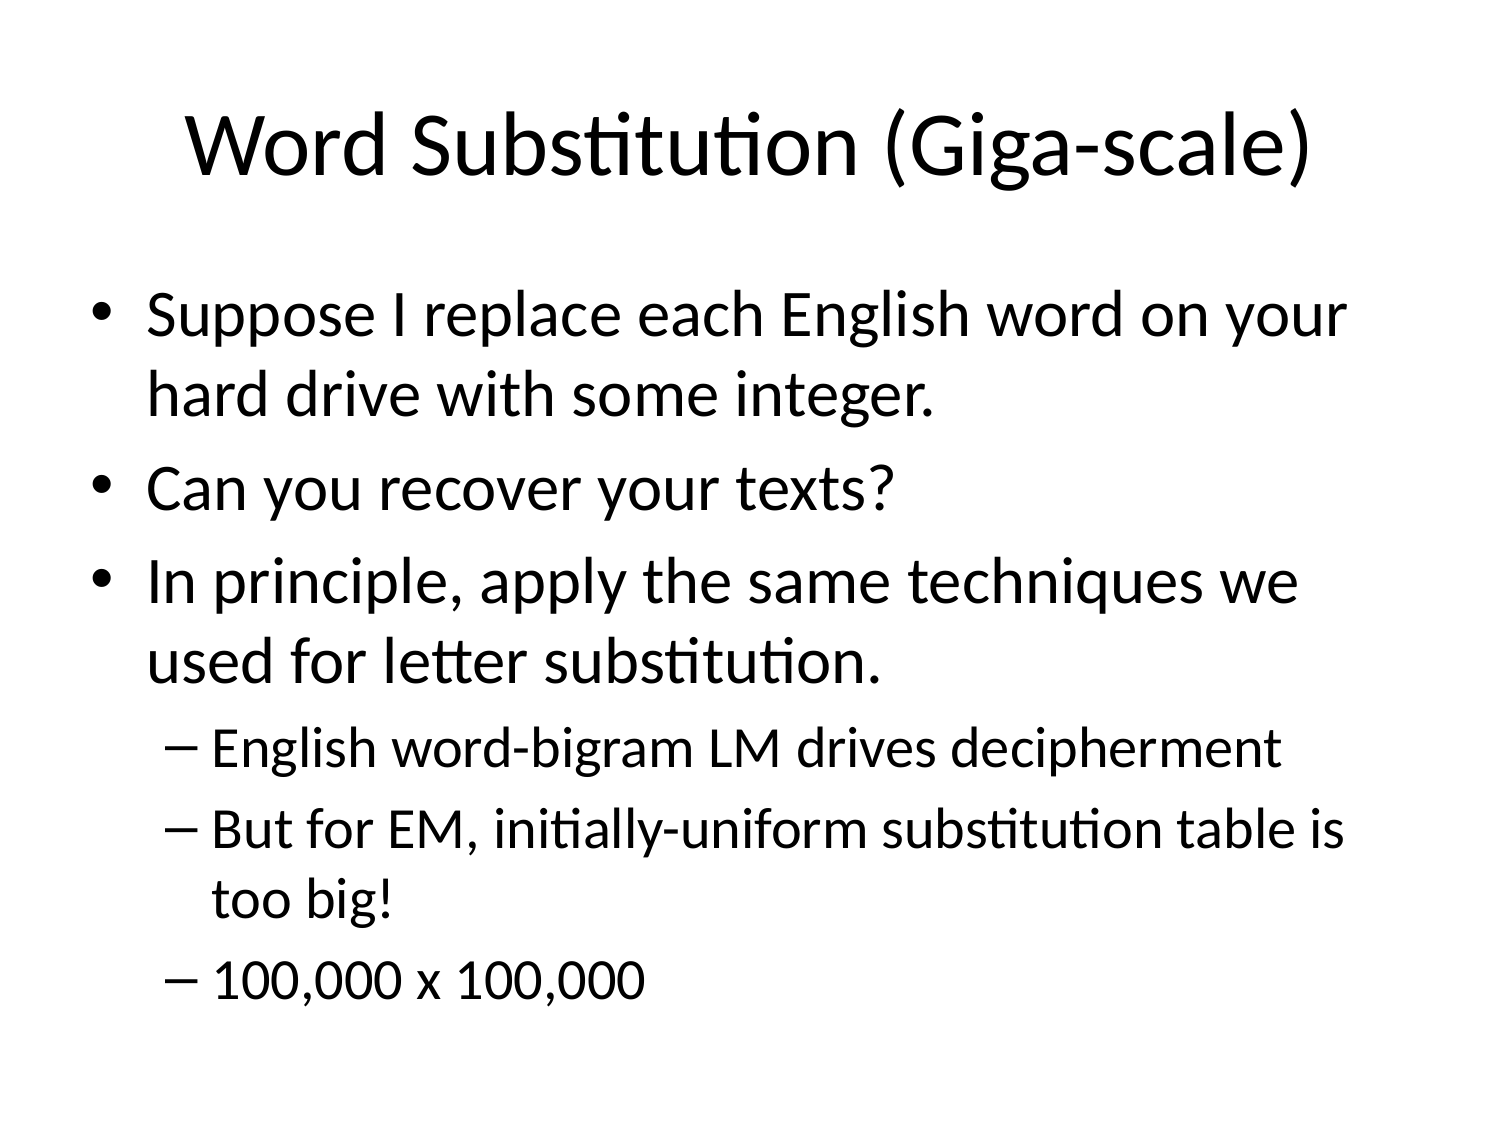

# Word Substitution (Giga-scale)
Suppose I replace each English word on your hard drive with some integer.
Can you recover your texts?
In principle, apply the same techniques we used for letter substitution.
English word-bigram LM drives decipherment
But for EM, initially-uniform substitution table is too big!
100,000 x 100,000